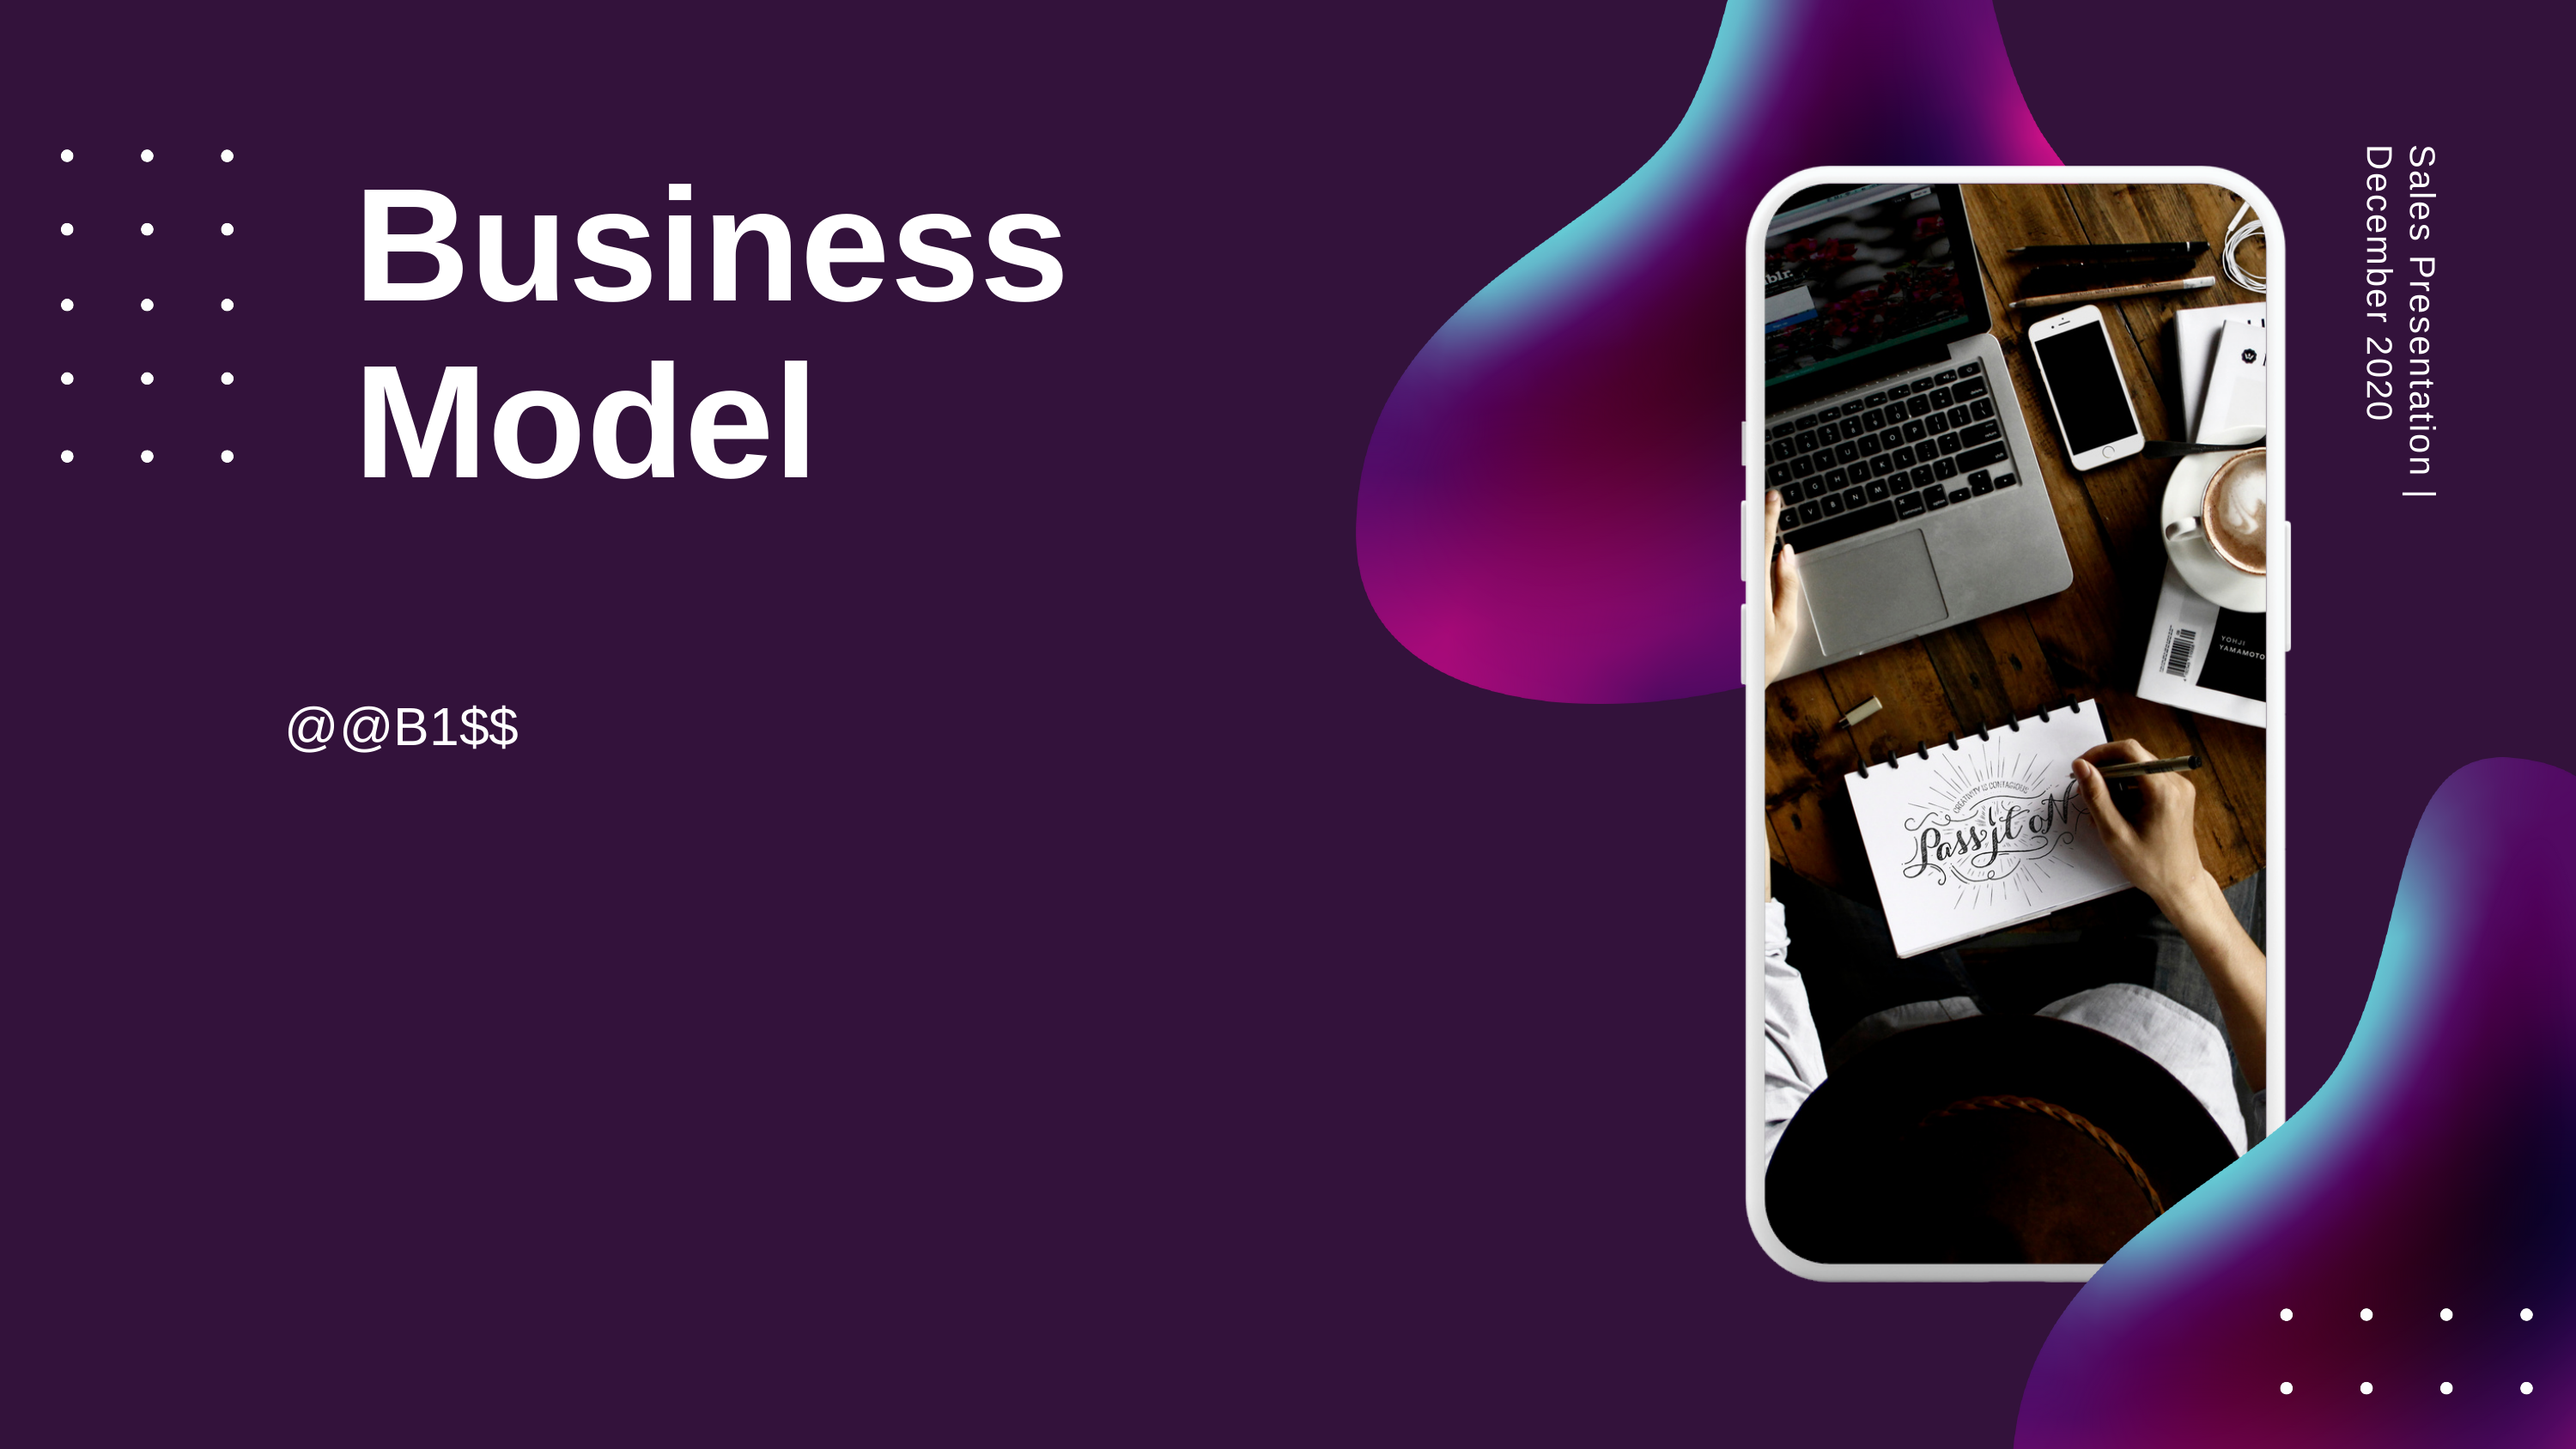

Business Model

Sales Presentation | December 2020
@@B1$$